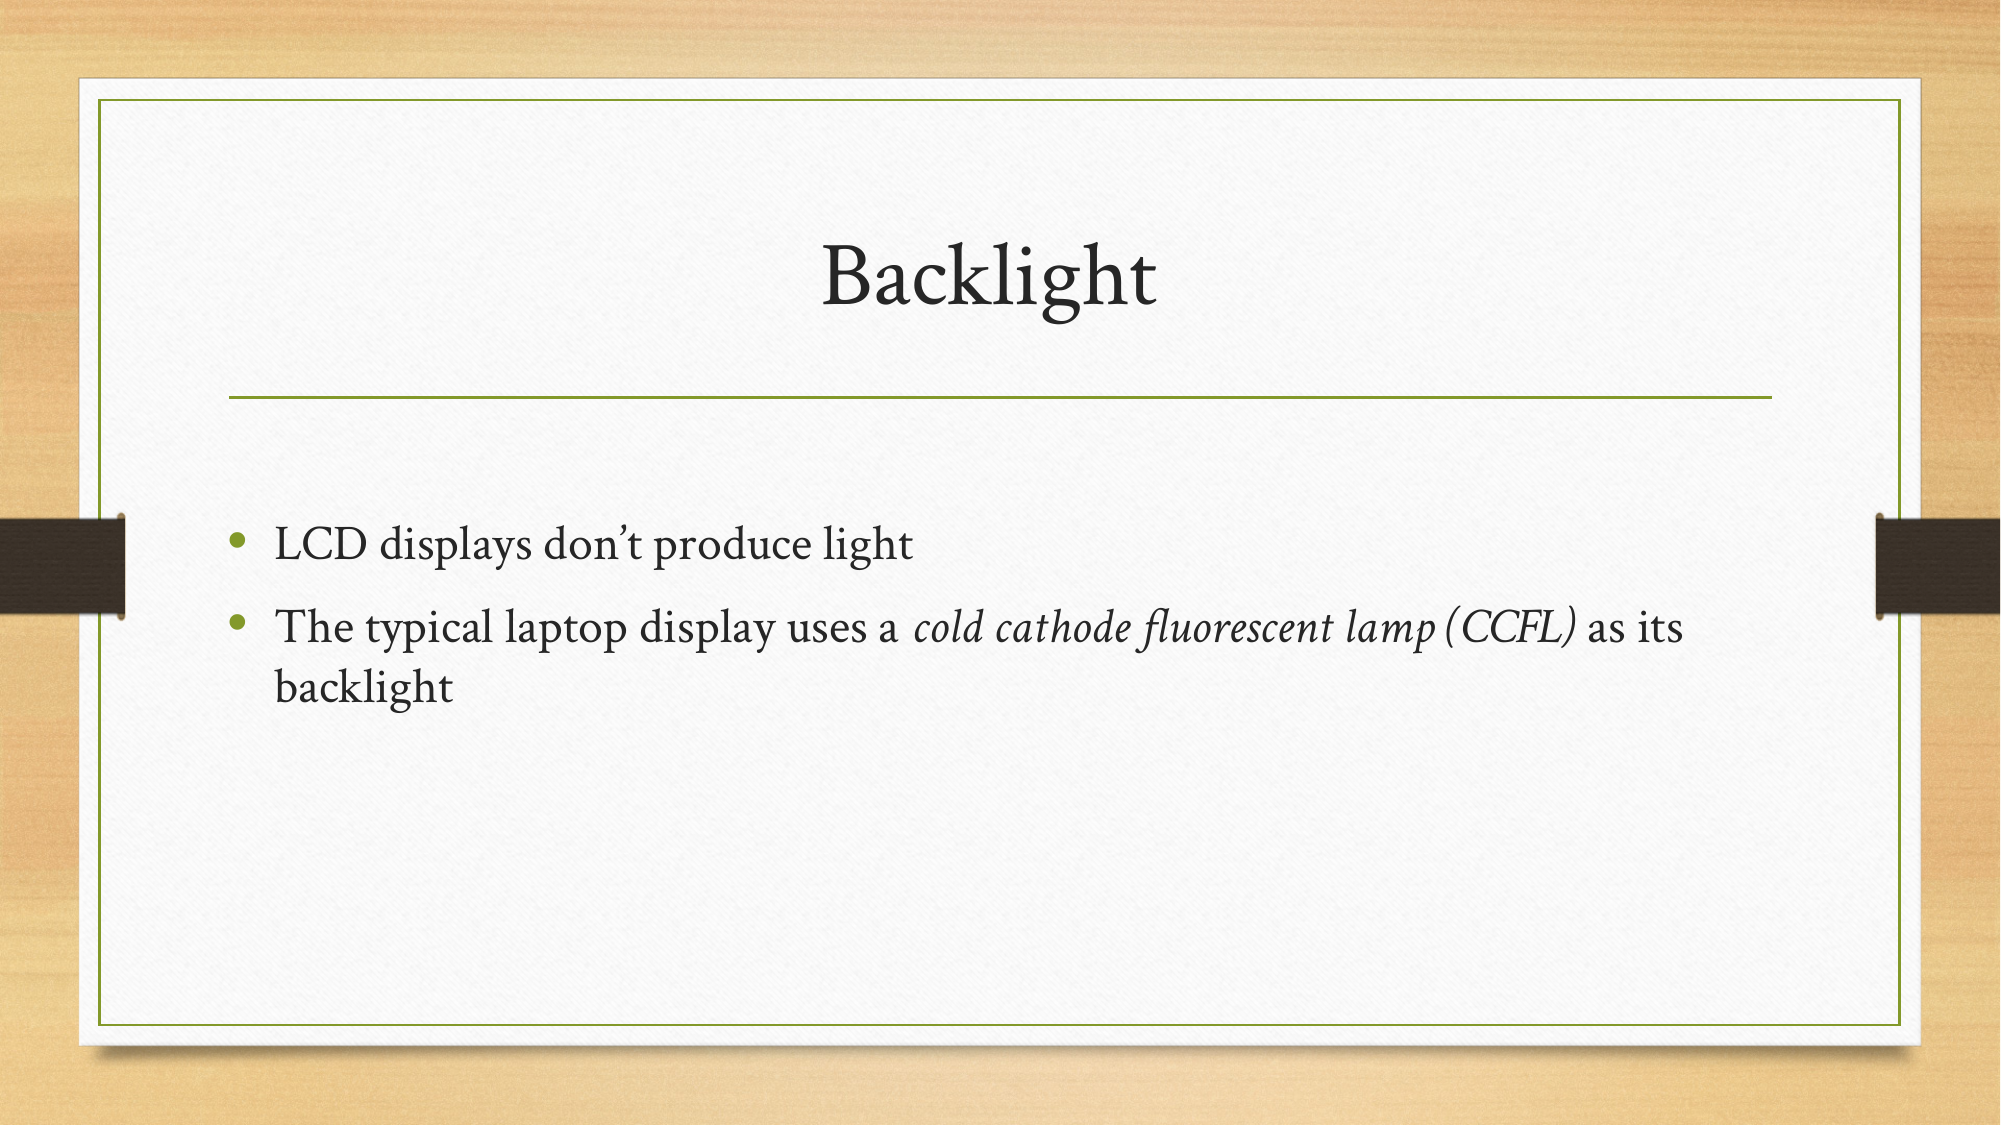

# Backlight

LCD displays don’t produce light
The typical laptop display uses a cold cathode fluorescent lamp (CCFL) as its backlight